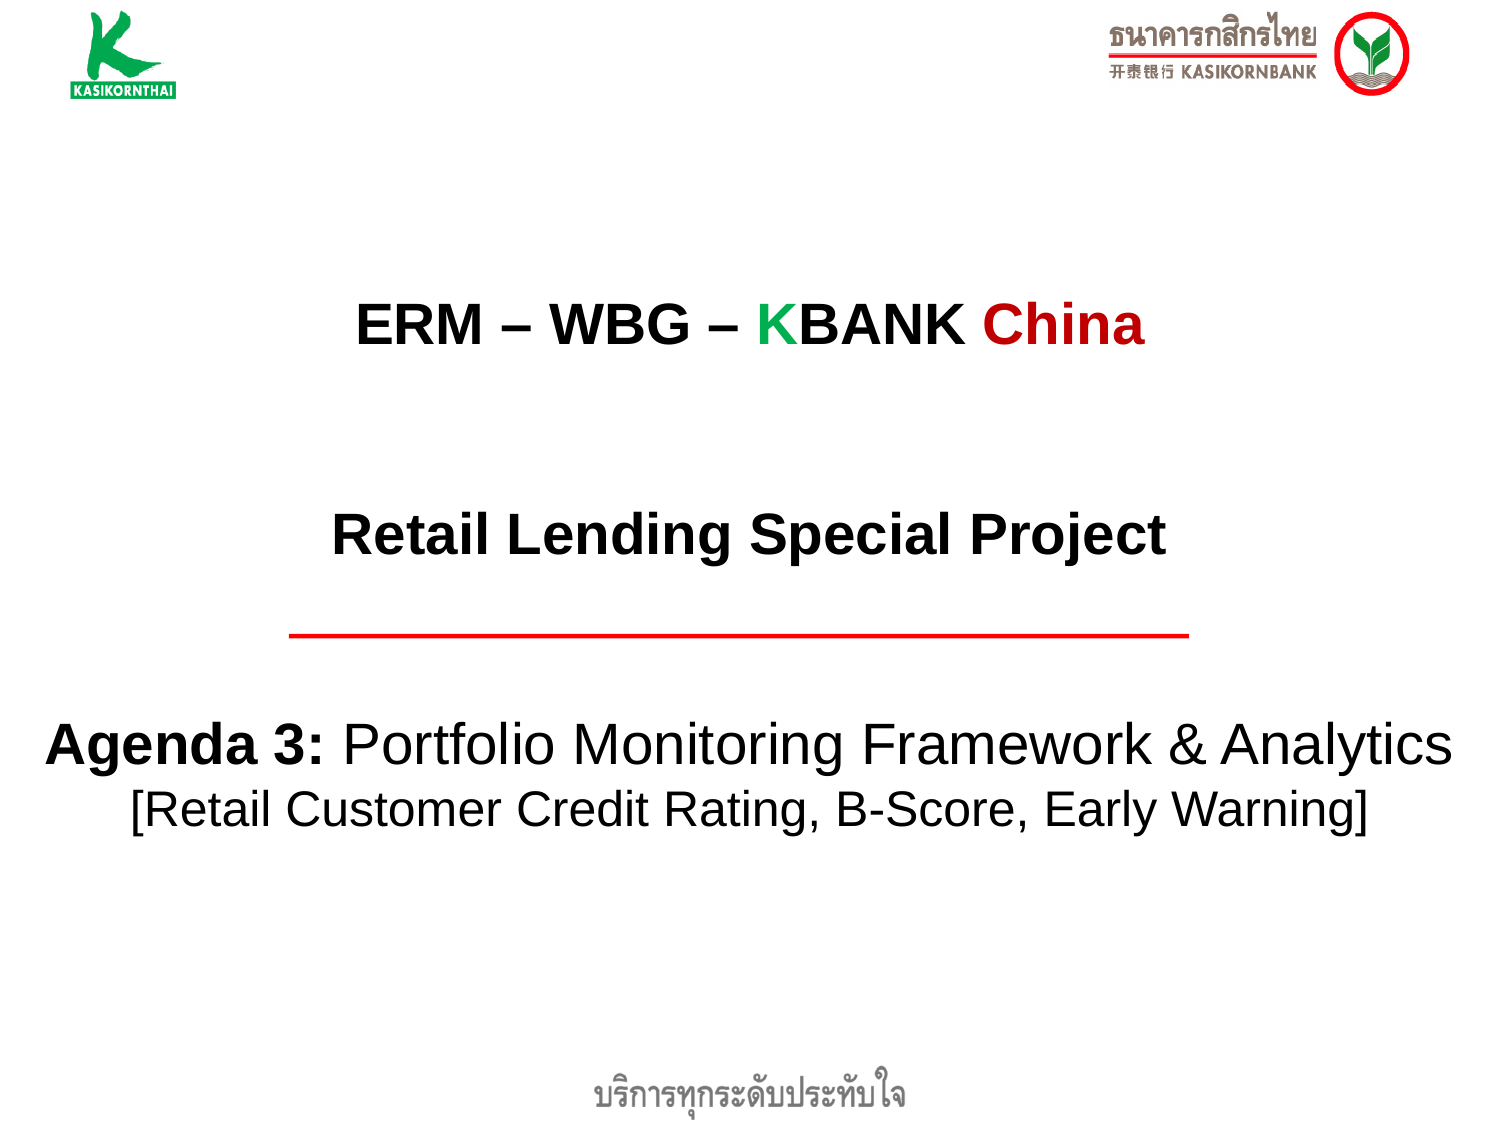

ERM – WBG – KBANK China

Retail Lending Special Project

Agenda 3: Portfolio Monitoring Framework & Analytics
[Retail Customer Credit Rating, B-Score, Early Warning]